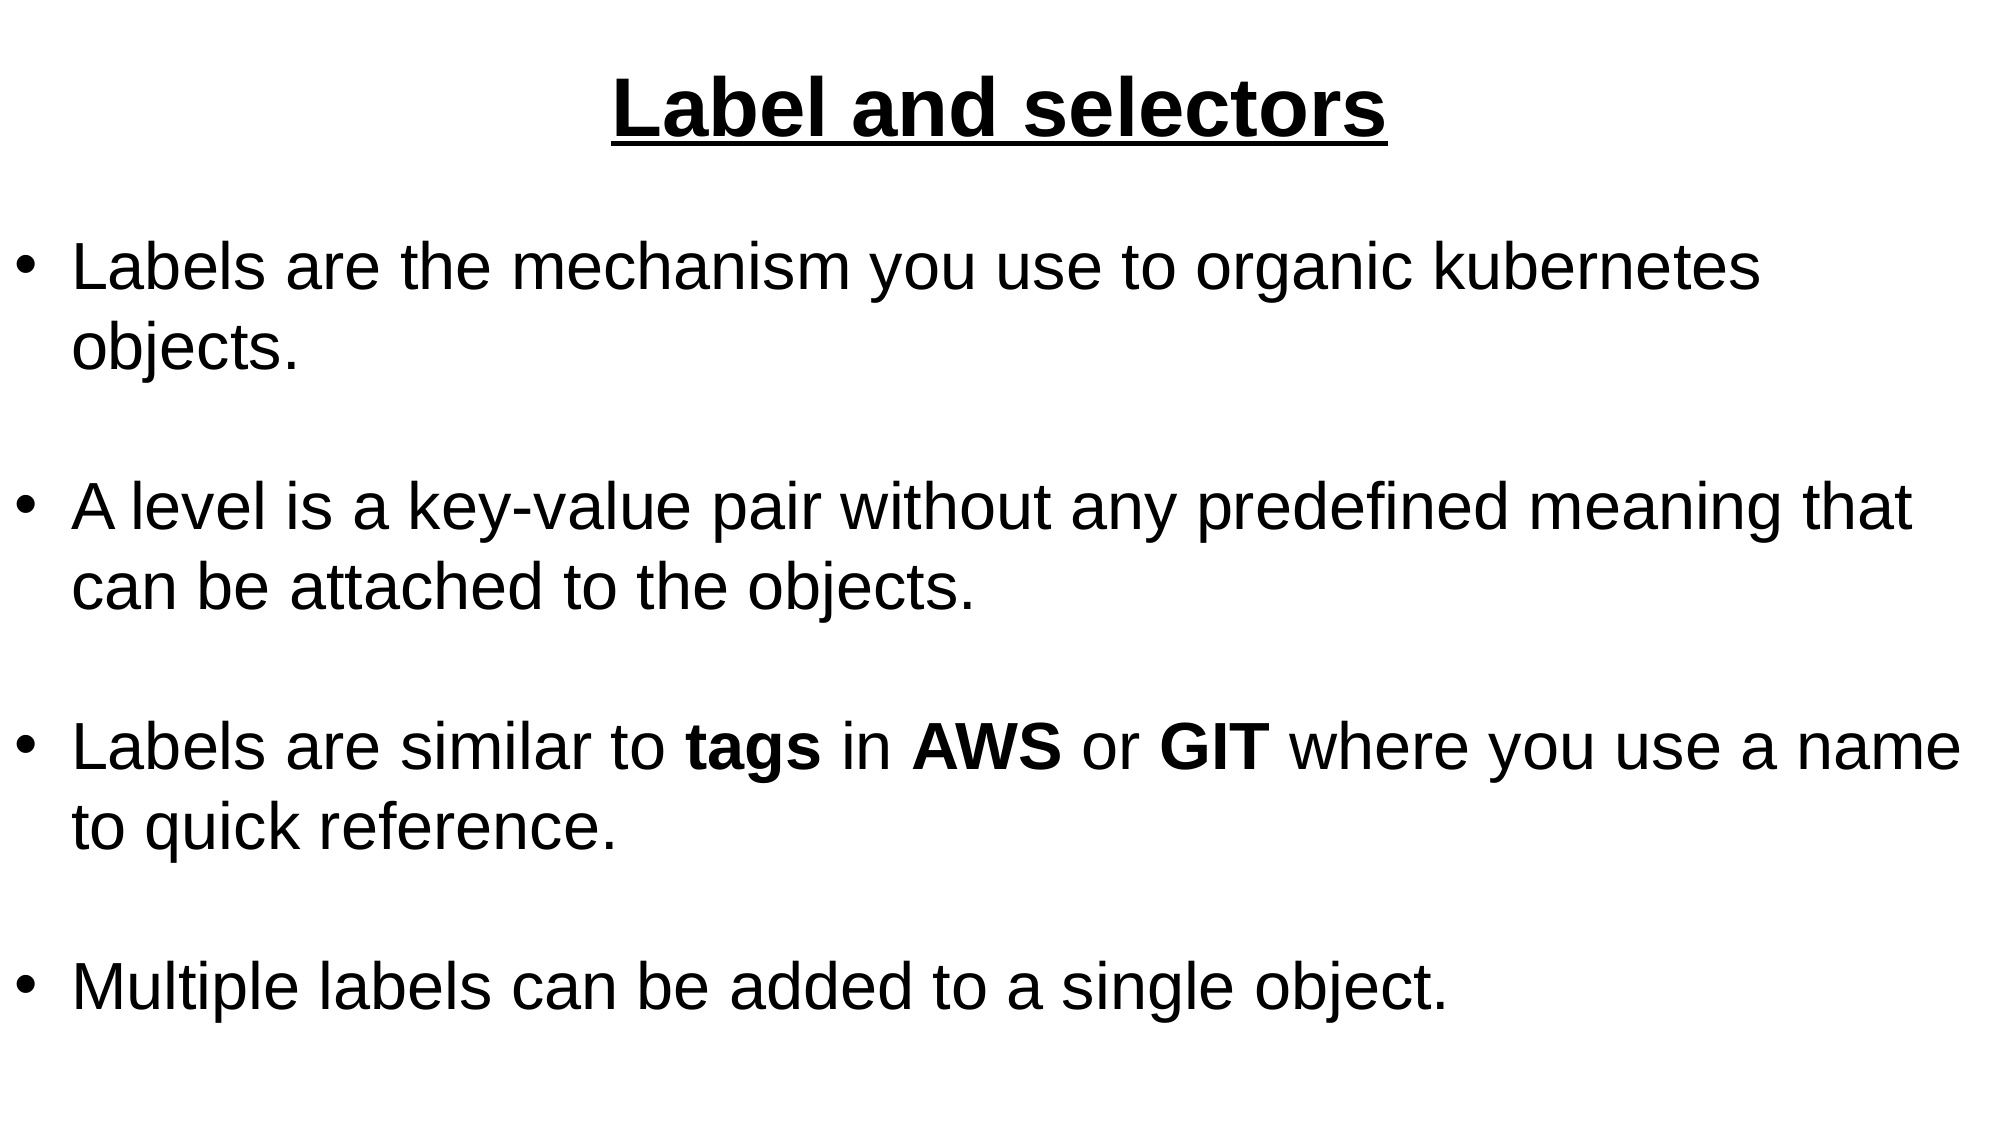

Label and selectors

Labels are the mechanism you use to organic kubernetes objects.

A level is a key-value pair without any predefined meaning that can be attached to the objects.

Labels are similar to tags in AWS or GIT where you use a name to quick reference.

Multiple labels can be added to a single object.